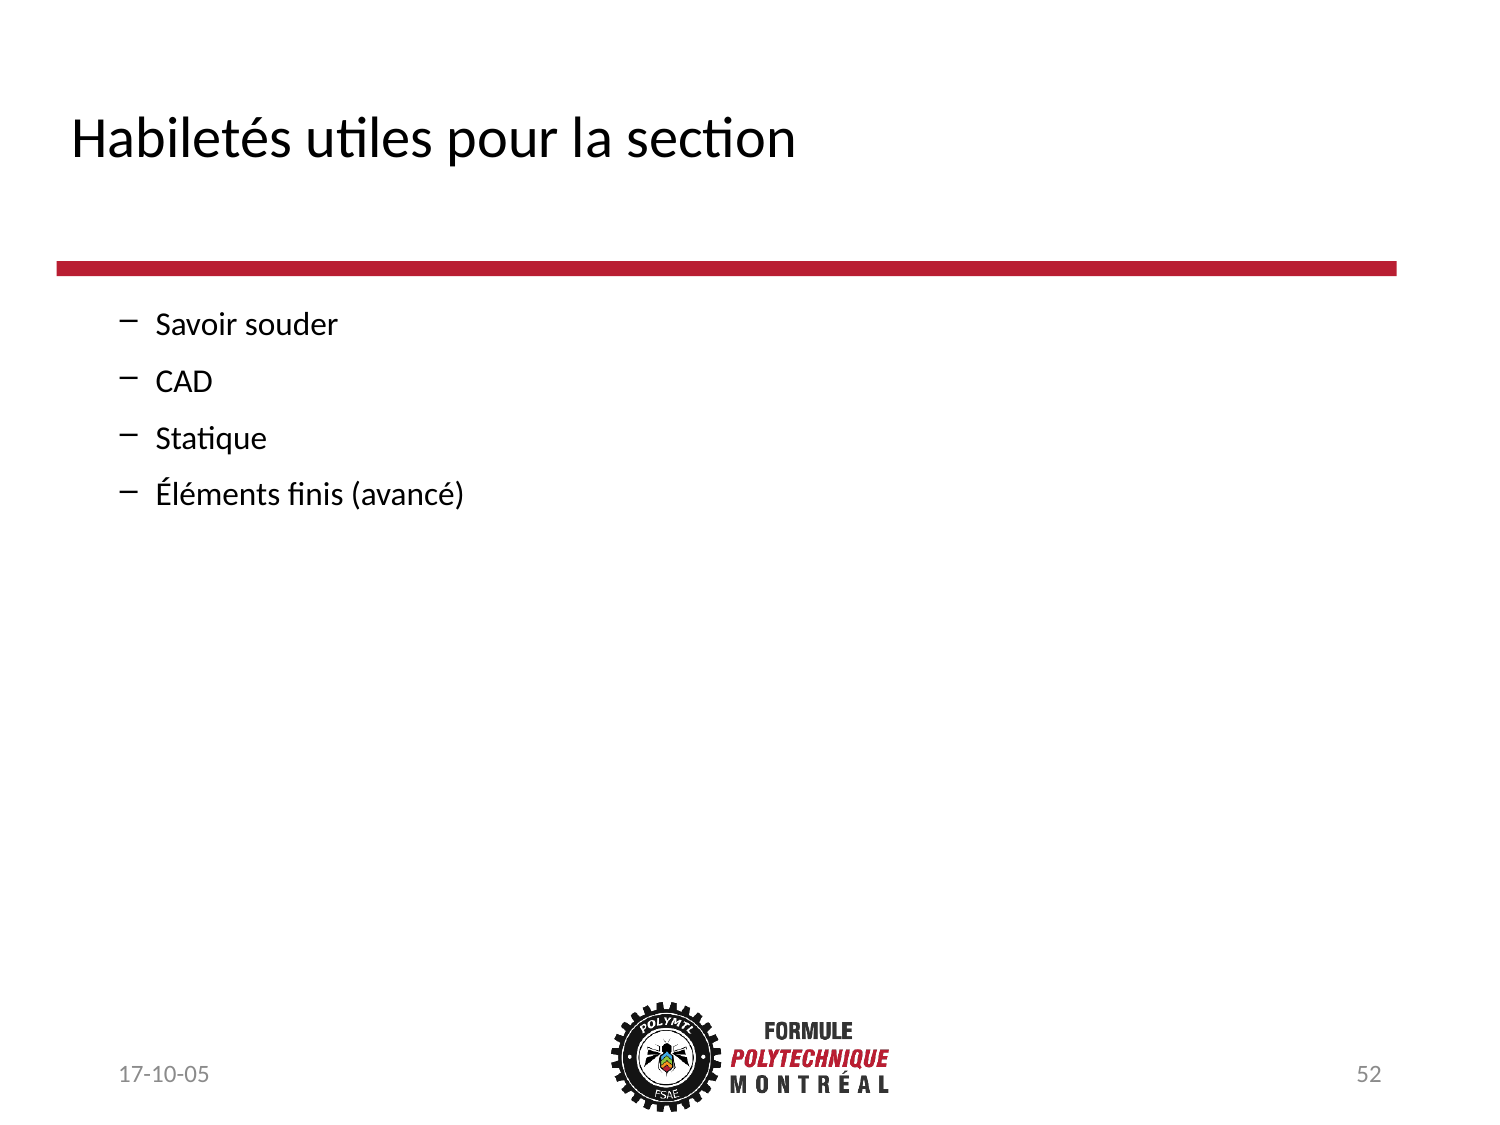

# Habiletés utiles pour la section
Savoir souder
CAD
Statique
Éléments finis (avancé)
17-10-05
52